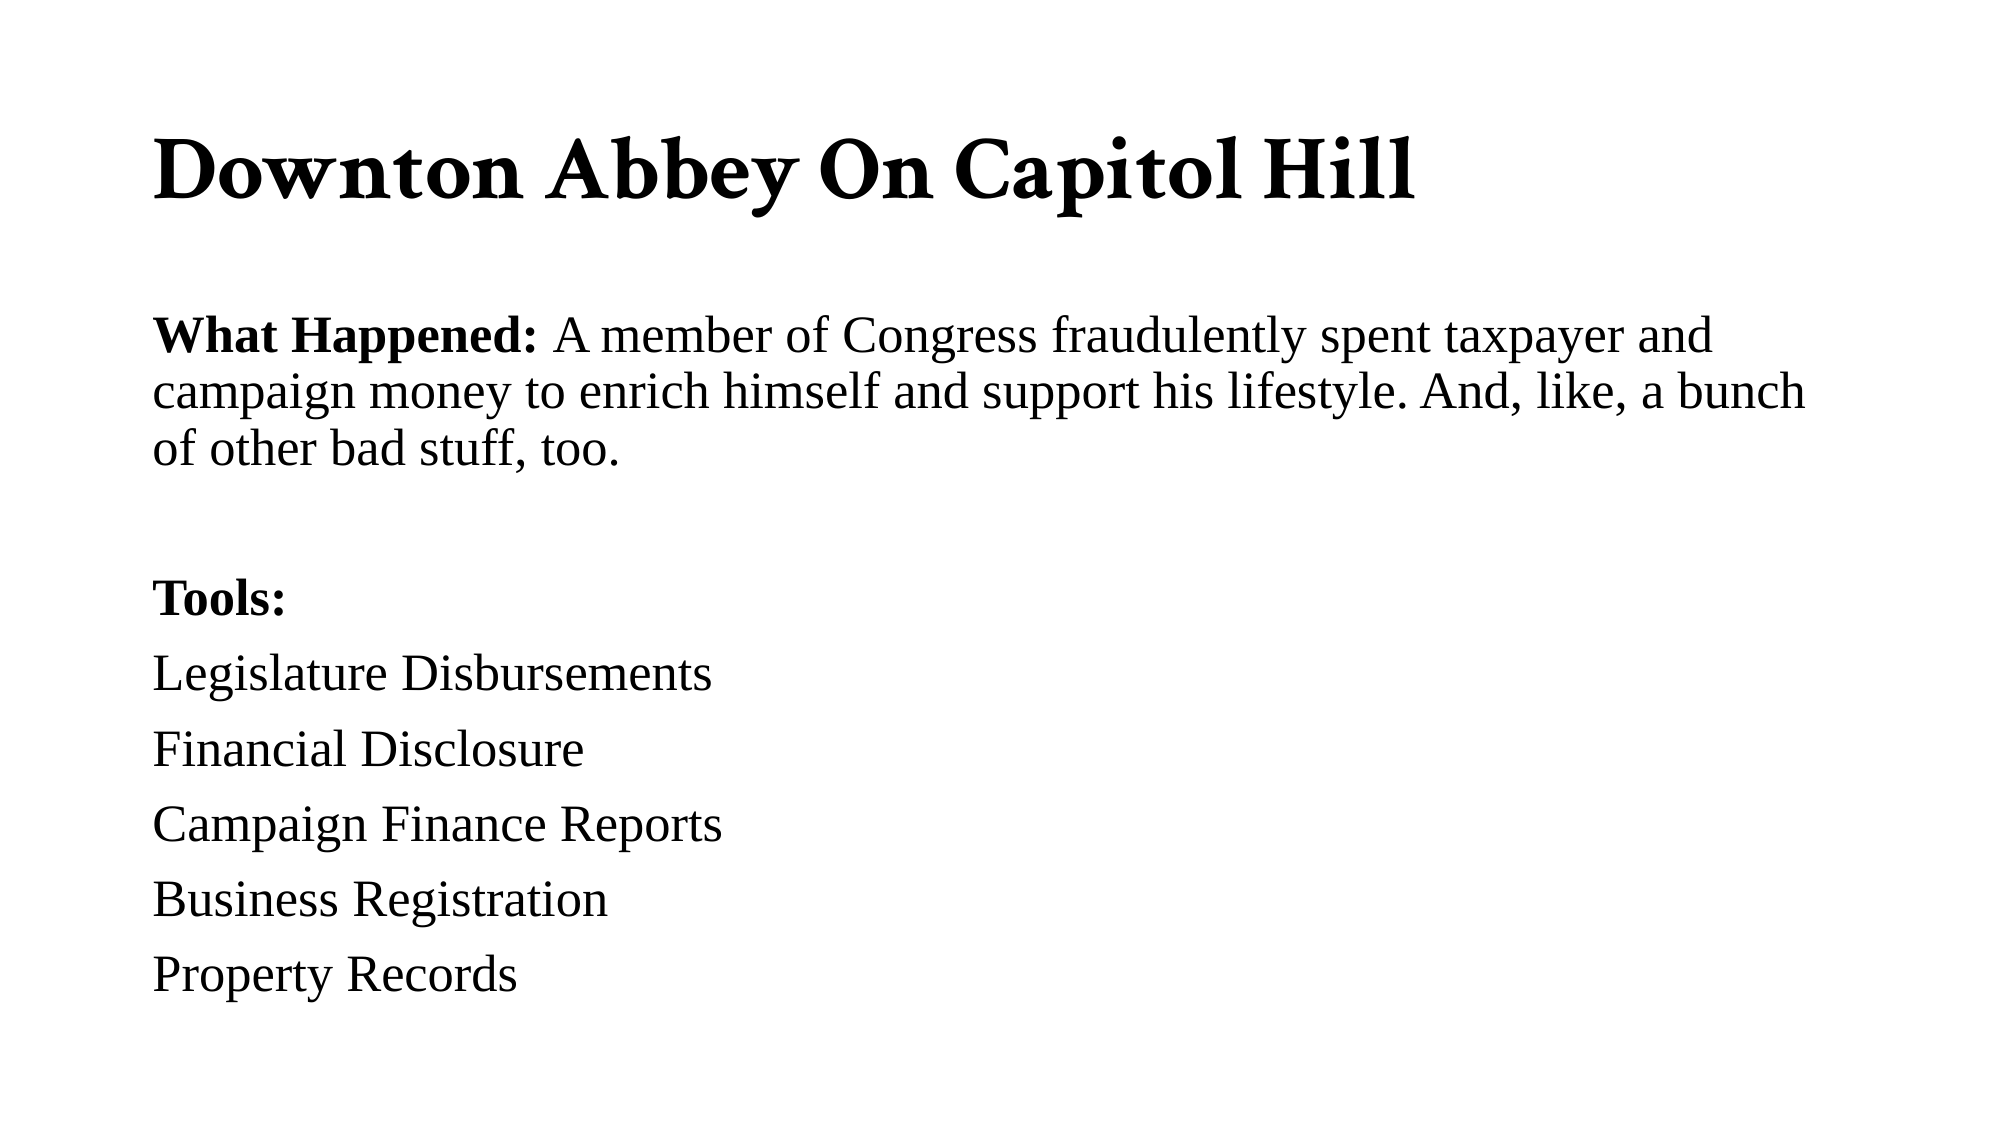

# Downton Abbey On Capitol Hill
What Happened: A member of Congress fraudulently spent taxpayer and campaign money to enrich himself and support his lifestyle. And, like, a bunch of other bad stuff, too.

Tools:
Legislature Disbursements
Financial Disclosure
Campaign Finance Reports
Business Registration
Property Records